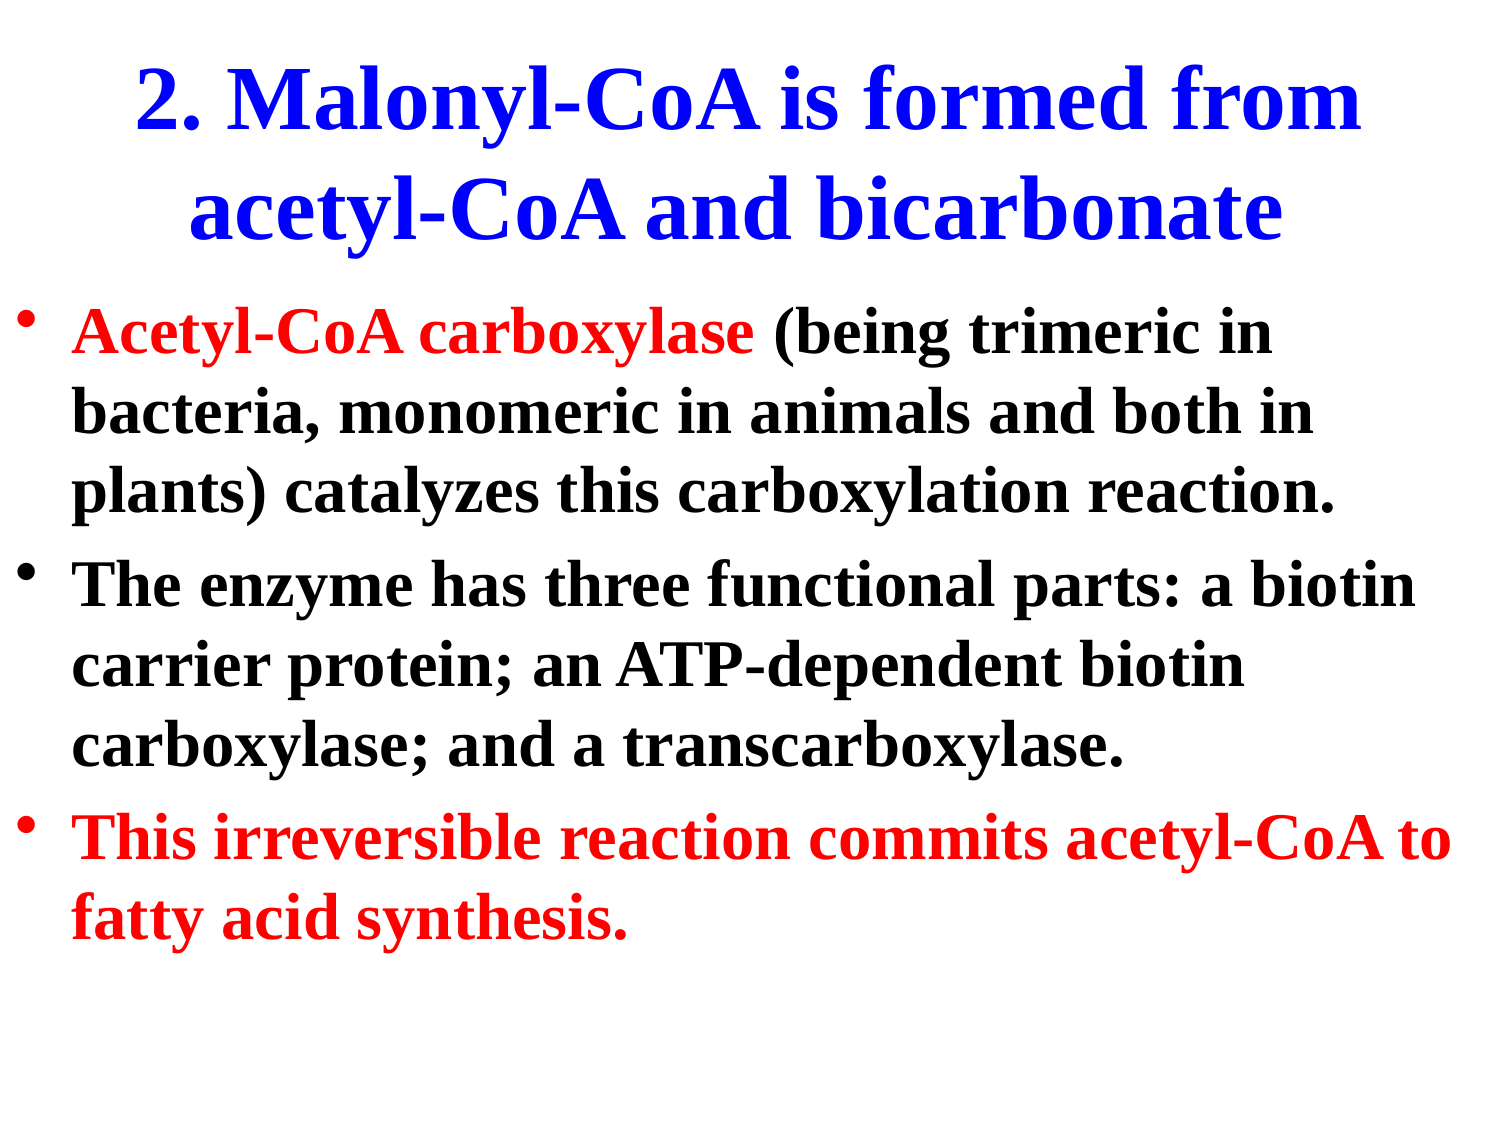

# 2. Malonyl-CoA is formed from acetyl-CoA and bicarbonate
Acetyl-CoA carboxylase (being trimeric in bacteria, monomeric in animals and both in plants) catalyzes this carboxylation reaction.
The enzyme has three functional parts: a biotin carrier protein; an ATP-dependent biotin carboxylase; and a transcarboxylase.
This irreversible reaction commits acetyl-CoA to fatty acid synthesis.